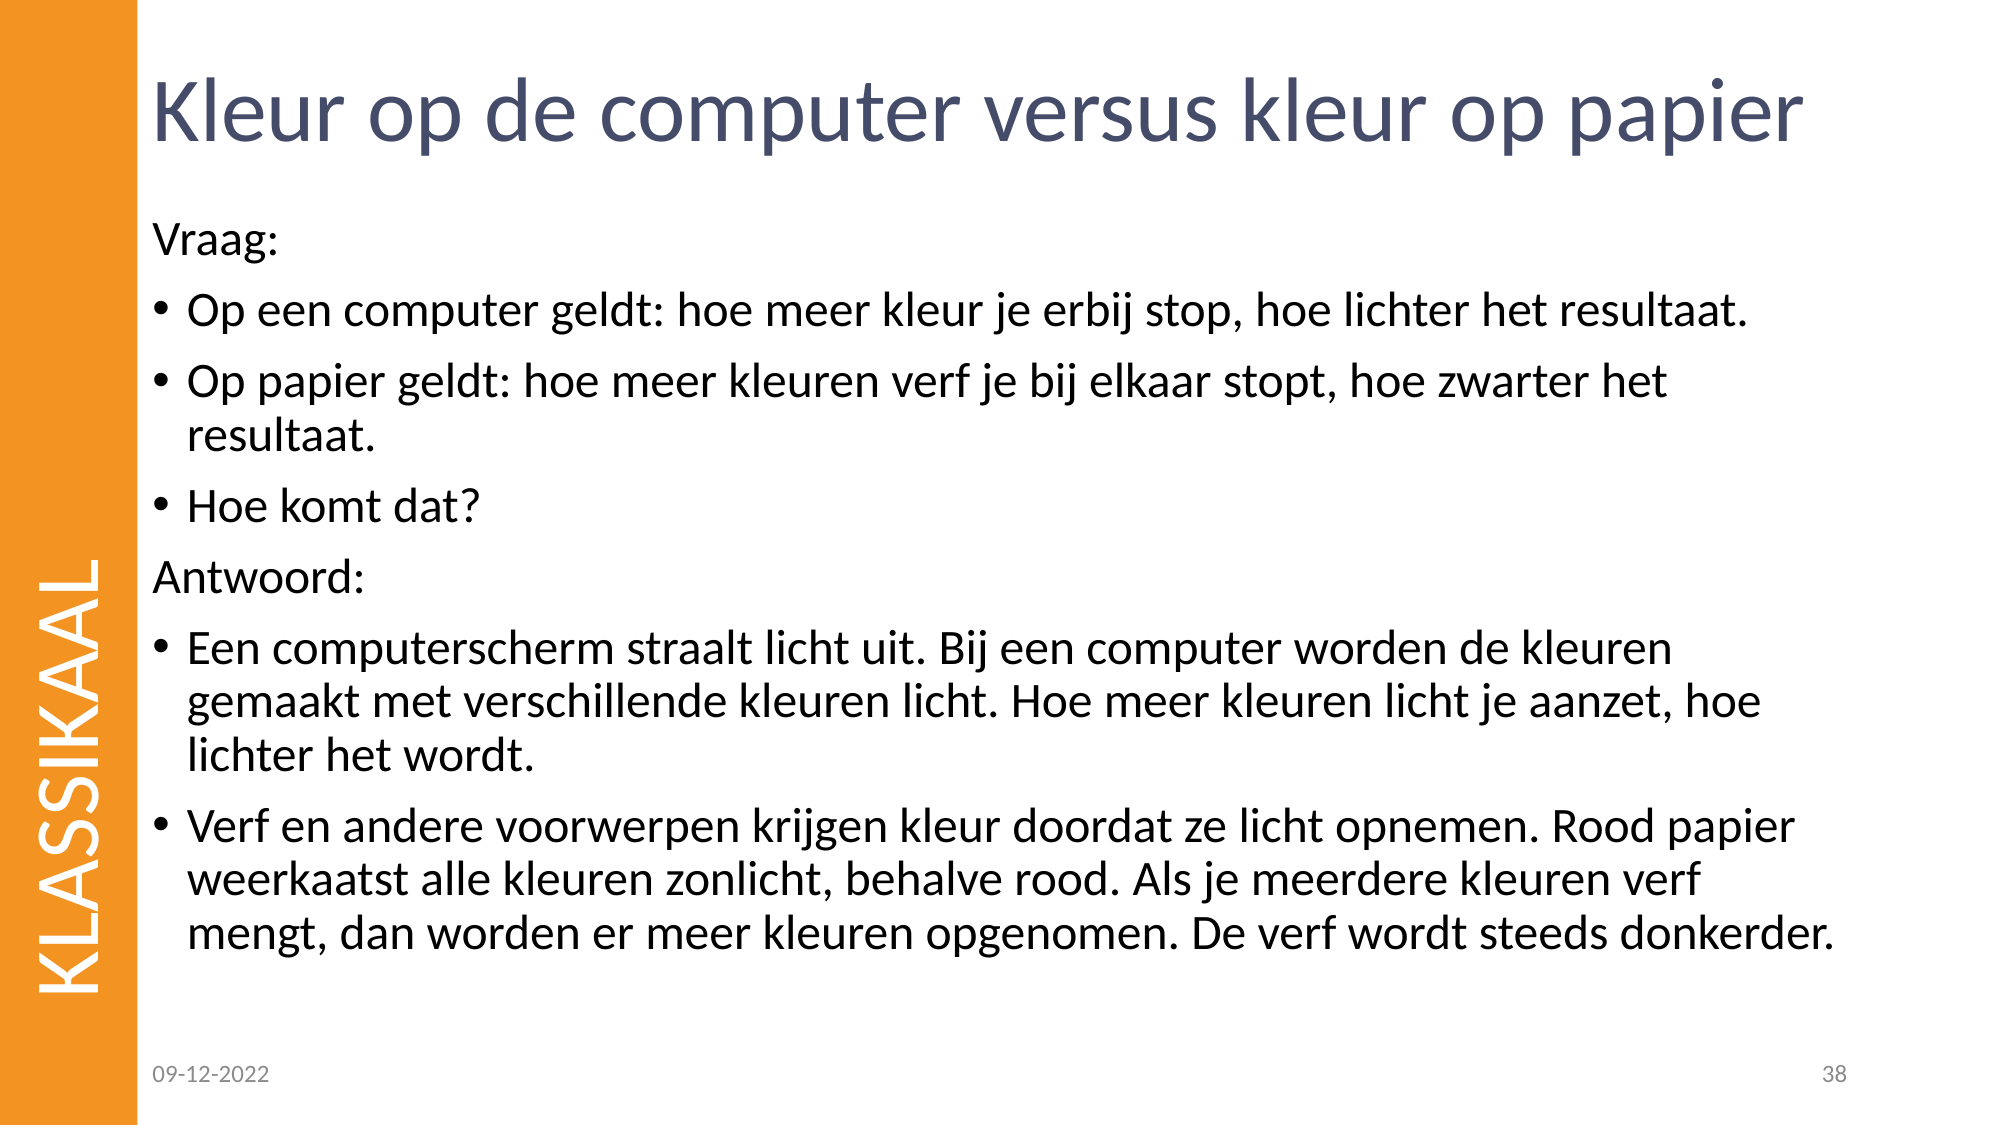

# Kleur op de computer versus kleur op papier
Vraag:
Op een computer geldt: hoe meer kleur je erbij stop, hoe lichter het resultaat.
Op papier geldt: hoe meer kleuren verf je bij elkaar stopt, hoe zwarter het resultaat.
Hoe komt dat?
Antwoord:
Een computerscherm straalt licht uit. Bij een computer worden de kleuren gemaakt met verschillende kleuren licht. Hoe meer kleuren licht je aanzet, hoe lichter het wordt.
Verf en andere voorwerpen krijgen kleur doordat ze licht opnemen. Rood papier weerkaatst alle kleuren zonlicht, behalve rood. Als je meerdere kleuren verf mengt, dan worden er meer kleuren opgenomen. De verf wordt steeds donkerder.
KLASSIKAAL
09-12-2022

38